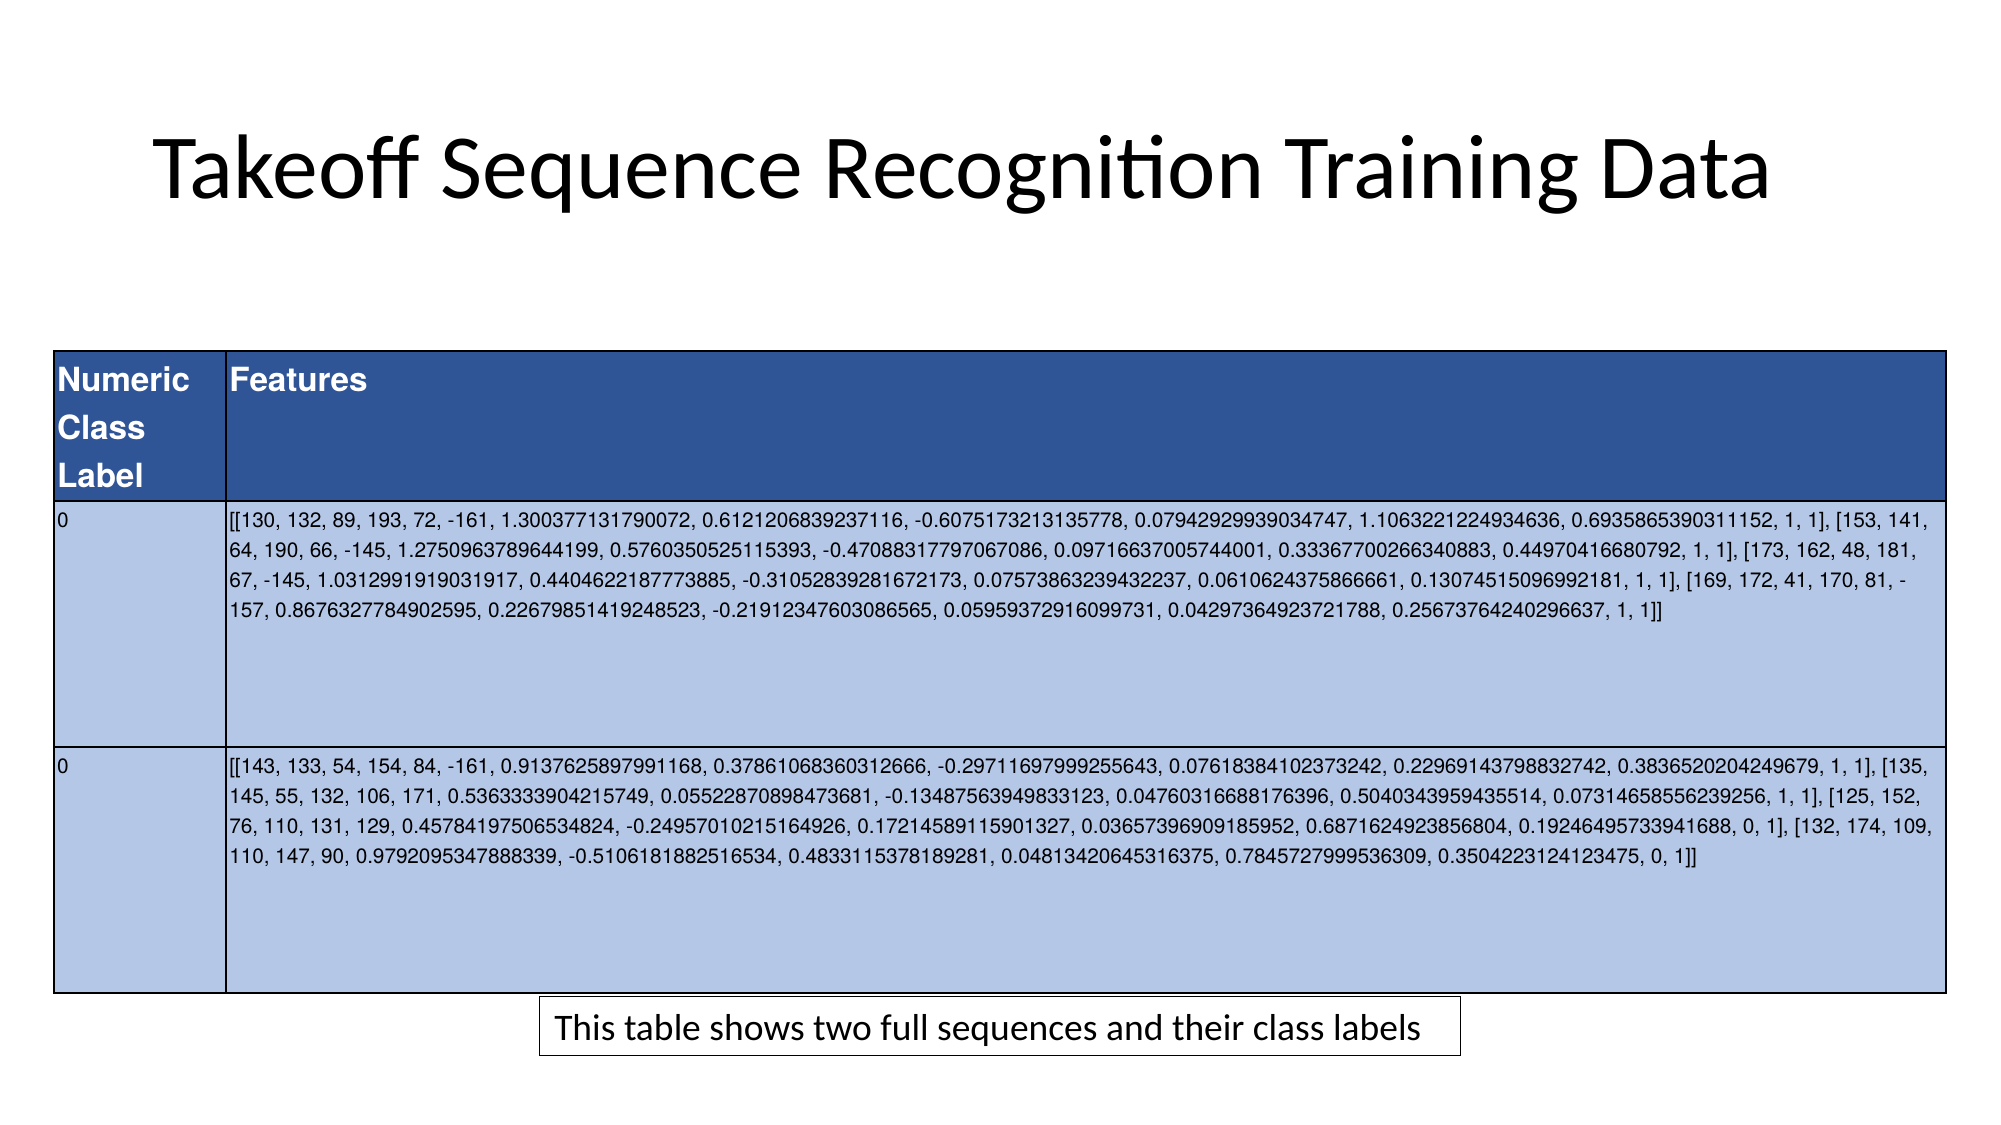

# Takeoff Sequence Recognition Training Data
| Numeric Class Label | Features |
| --- | --- |
| 0 | [[130, 132, 89, 193, 72, -161, 1.300377131790072, 0.6121206839237116, -0.6075173213135778, 0.07942929939034747, 1.1063221224934636, 0.6935865390311152, 1, 1], [153, 141, 64, 190, 66, -145, 1.2750963789644199, 0.5760350525115393, -0.47088317797067086, 0.09716637005744001, 0.33367700266340883, 0.44970416680792, 1, 1], [173, 162, 48, 181, 67, -145, 1.0312991919031917, 0.4404622187773885, -0.31052839281672173, 0.07573863239432237, 0.0610624375866661, 0.13074515096992181, 1, 1], [169, 172, 41, 170, 81, -157, 0.8676327784902595, 0.22679851419248523, -0.21912347603086565, 0.05959372916099731, 0.04297364923721788, 0.25673764240296637, 1, 1]] |
| 0 | [[143, 133, 54, 154, 84, -161, 0.9137625897991168, 0.37861068360312666, -0.29711697999255643, 0.07618384102373242, 0.22969143798832742, 0.3836520204249679, 1, 1], [135, 145, 55, 132, 106, 171, 0.5363333904215749, 0.05522870898473681, -0.13487563949833123, 0.04760316688176396, 0.5040343959435514, 0.07314658556239256, 1, 1], [125, 152, 76, 110, 131, 129, 0.45784197506534824, -0.24957010215164926, 0.17214589115901327, 0.03657396909185952, 0.6871624923856804, 0.19246495733941688, 0, 1], [132, 174, 109, 110, 147, 90, 0.9792095347888339, -0.5106181882516534, 0.4833115378189281, 0.04813420645316375, 0.7845727999536309, 0.3504223124123475, 0, 1]] |
This table shows two full sequences and their class labels